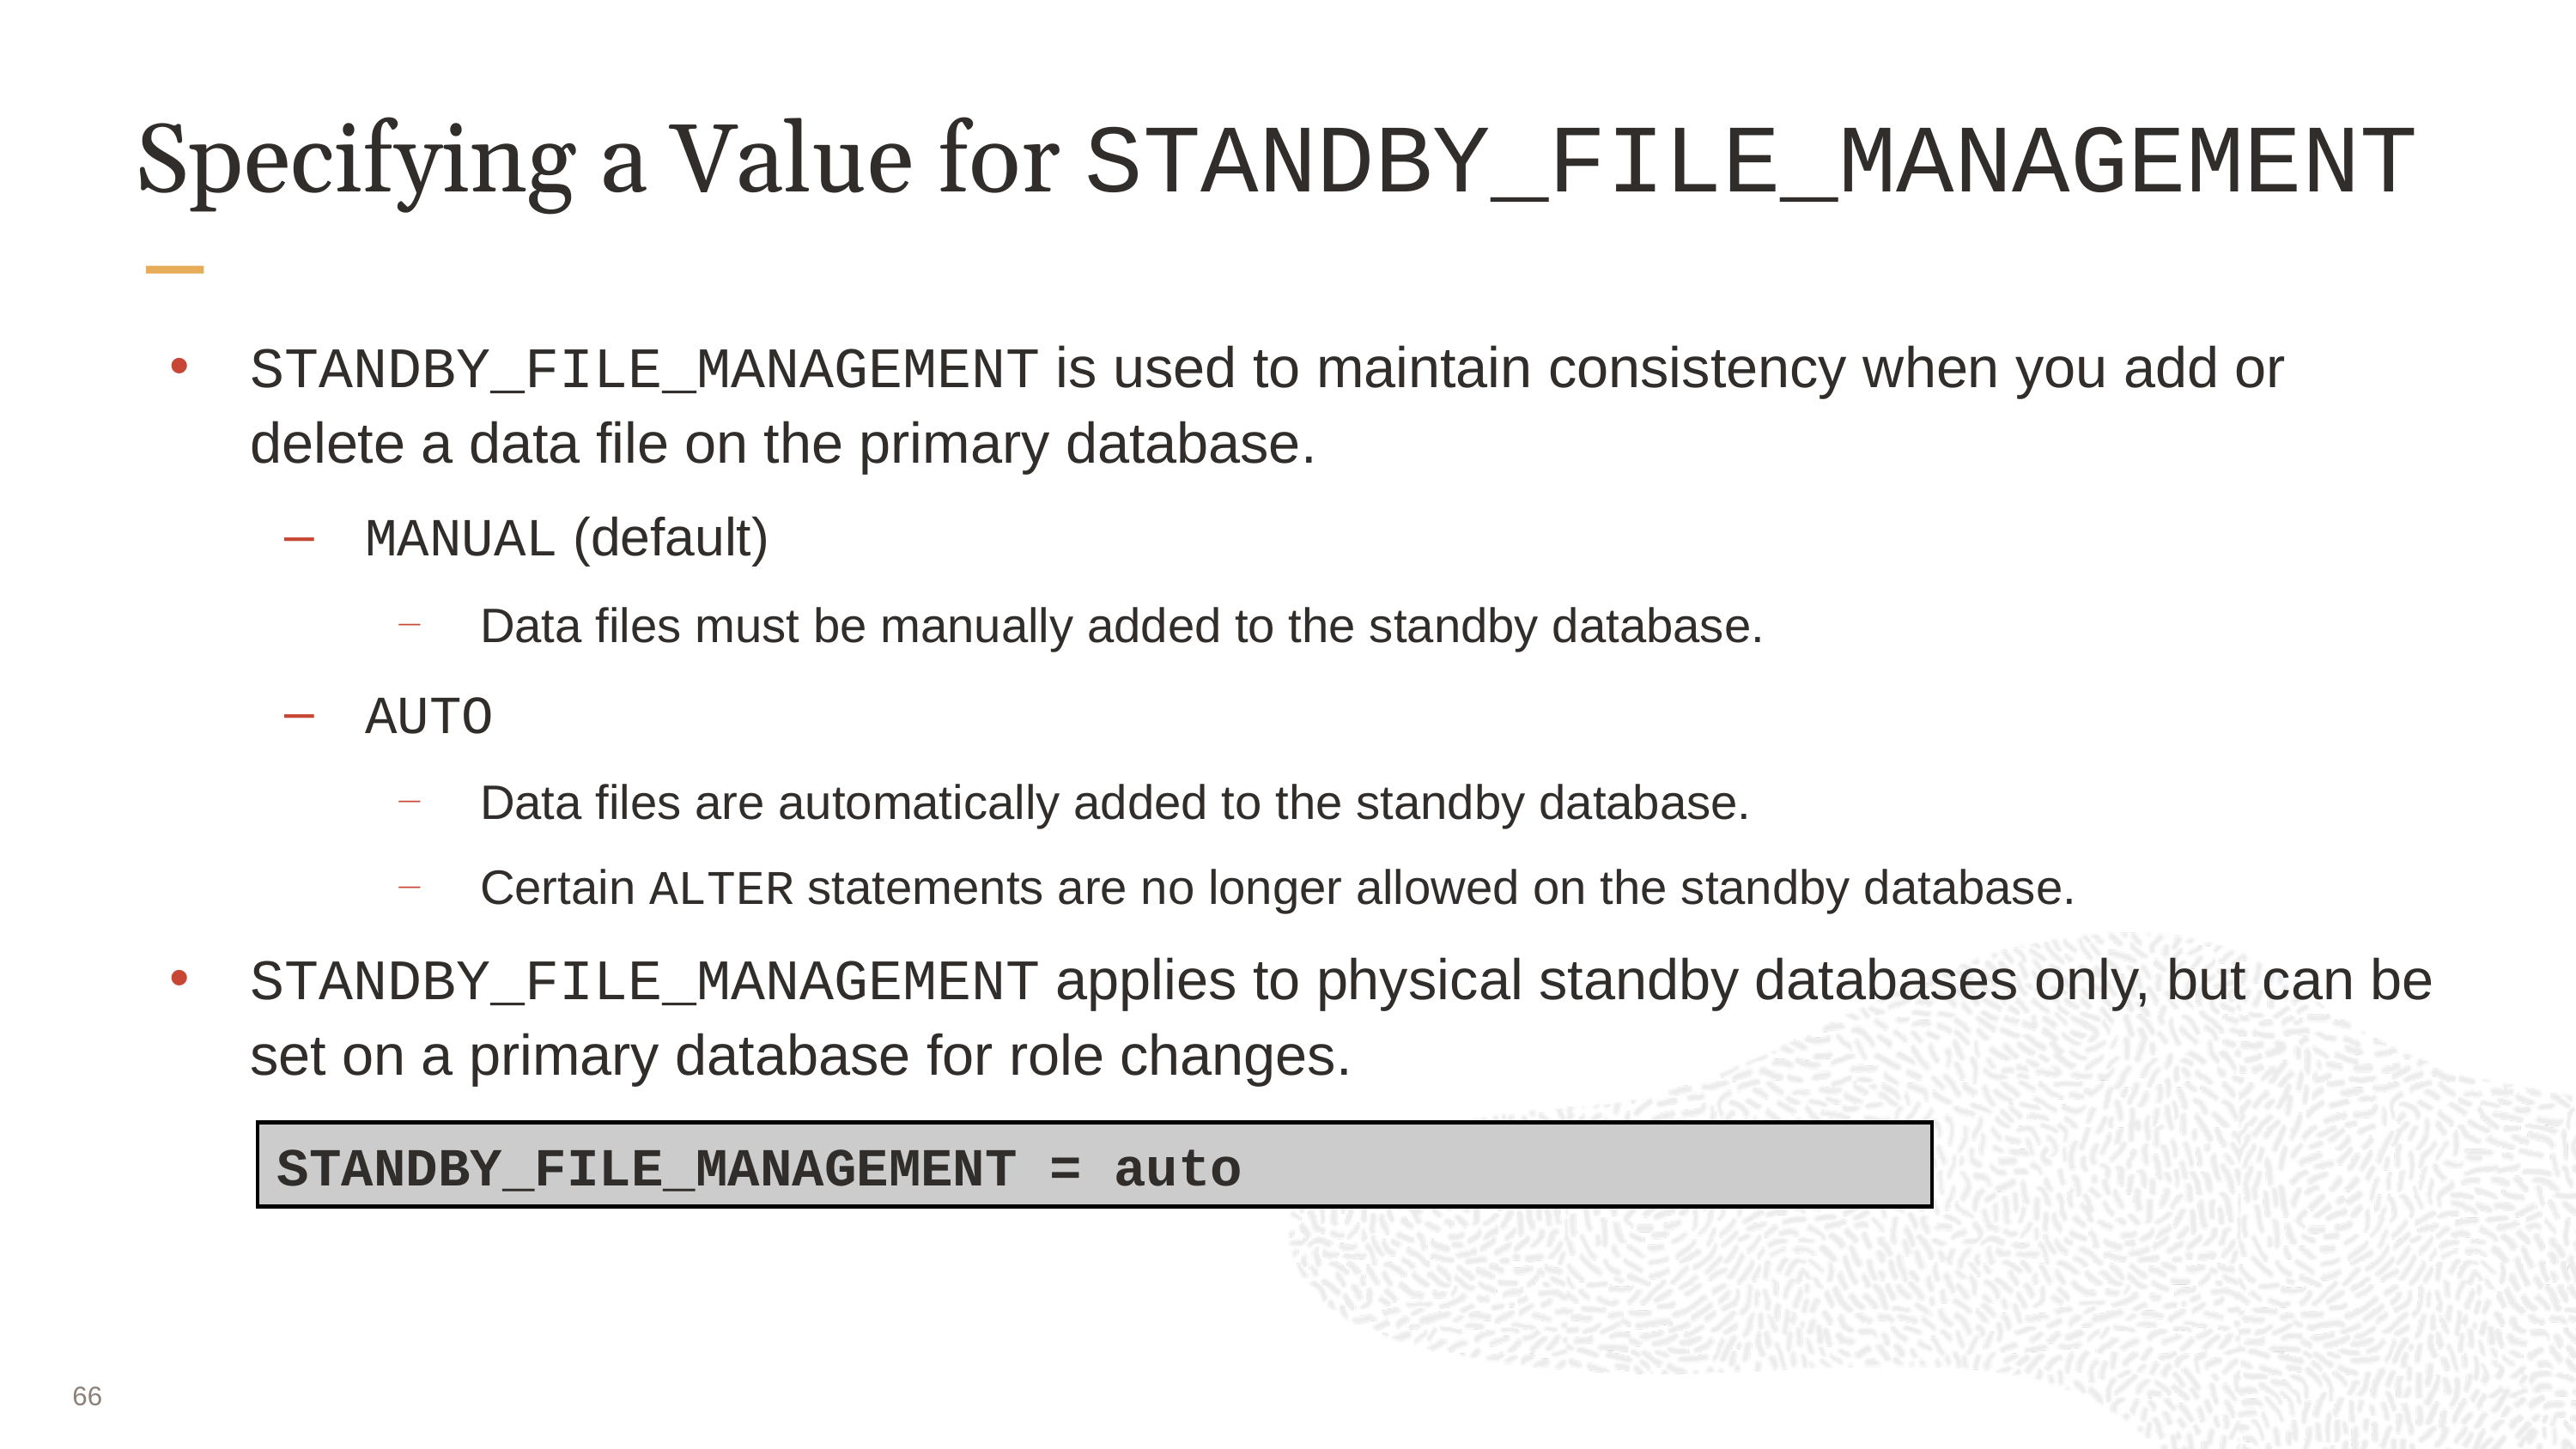

# Specifying a Value for STANDBY_FILE_MANAGEMENT
STANDBY_FILE_MANAGEMENT is used to maintain consistency when you add or delete a data file on the primary database.
MANUAL (default)
Data files must be manually added to the standby database.
AUTO
Data files are automatically added to the standby database.
Certain ALTER statements are no longer allowed on the standby database.
STANDBY_FILE_MANAGEMENT applies to physical standby databases only, but can be set on a primary database for role changes.
STANDBY_FILE_MANAGEMENT = auto